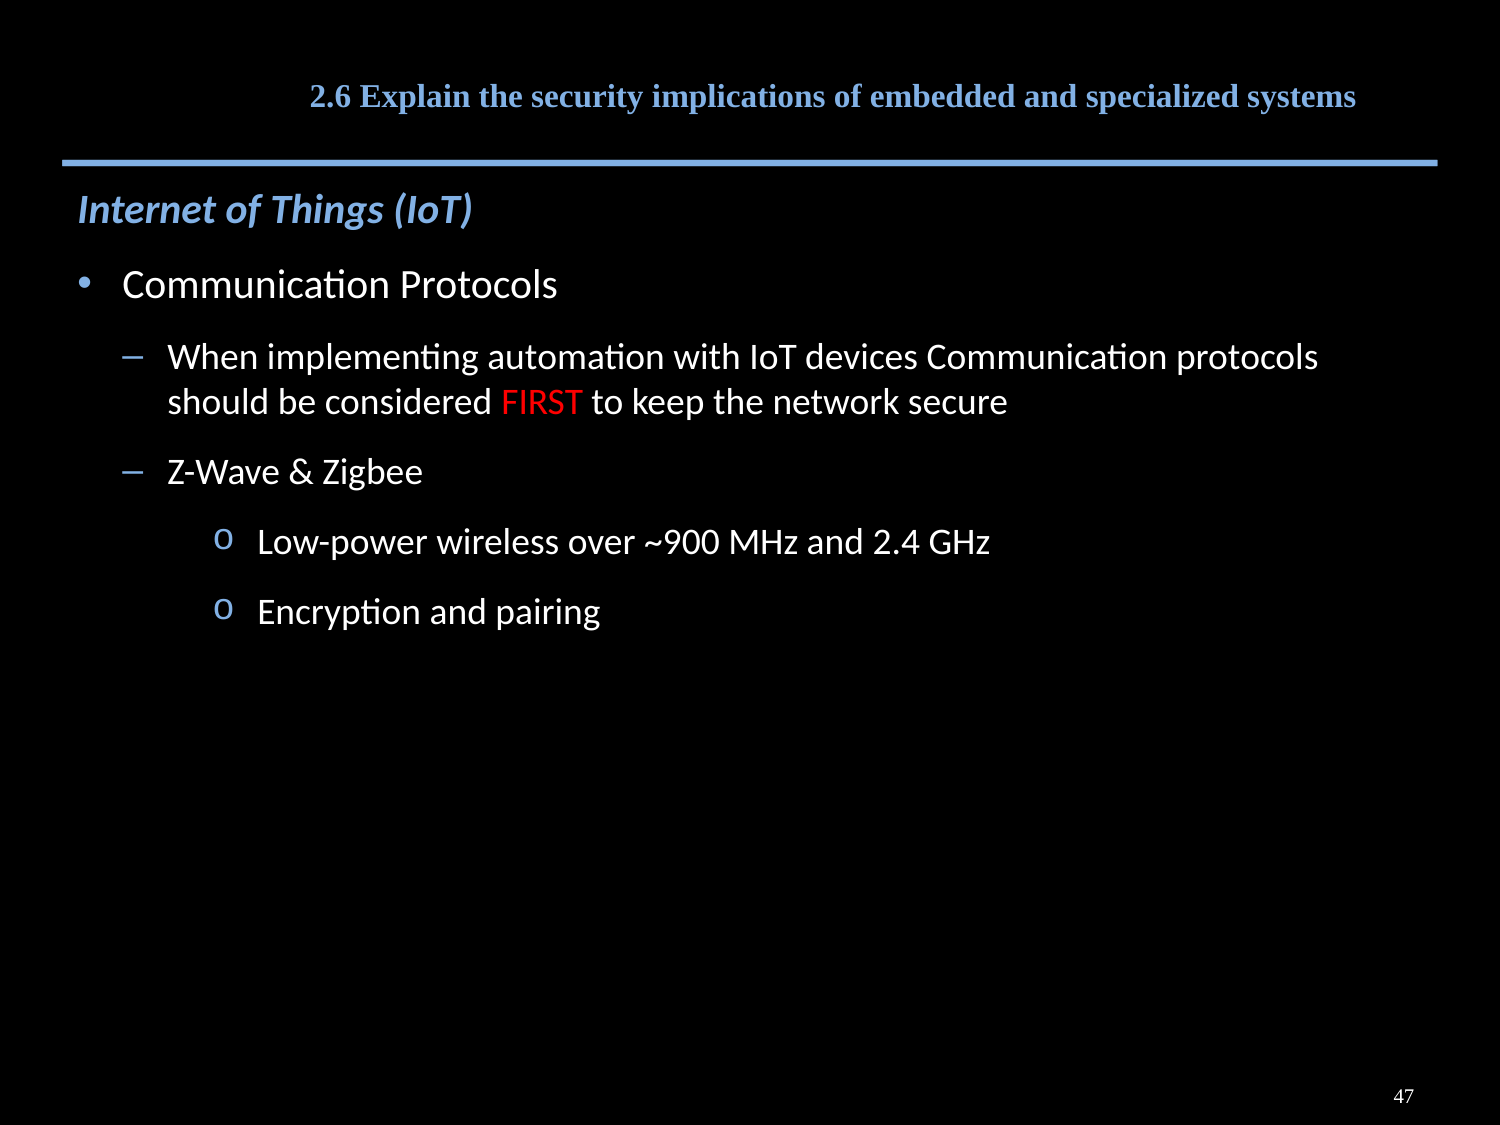

# 2.6 Explain the security implications of embedded and specialized systems
Internet of Things (IoT)
Communication Protocols
When implementing automation with IoT devices Communication protocols should be considered FIRST to keep the network secure
Z-Wave & Zigbee
Low-power wireless over ~900 MHz and 2.4 GHz
Encryption and pairing

47